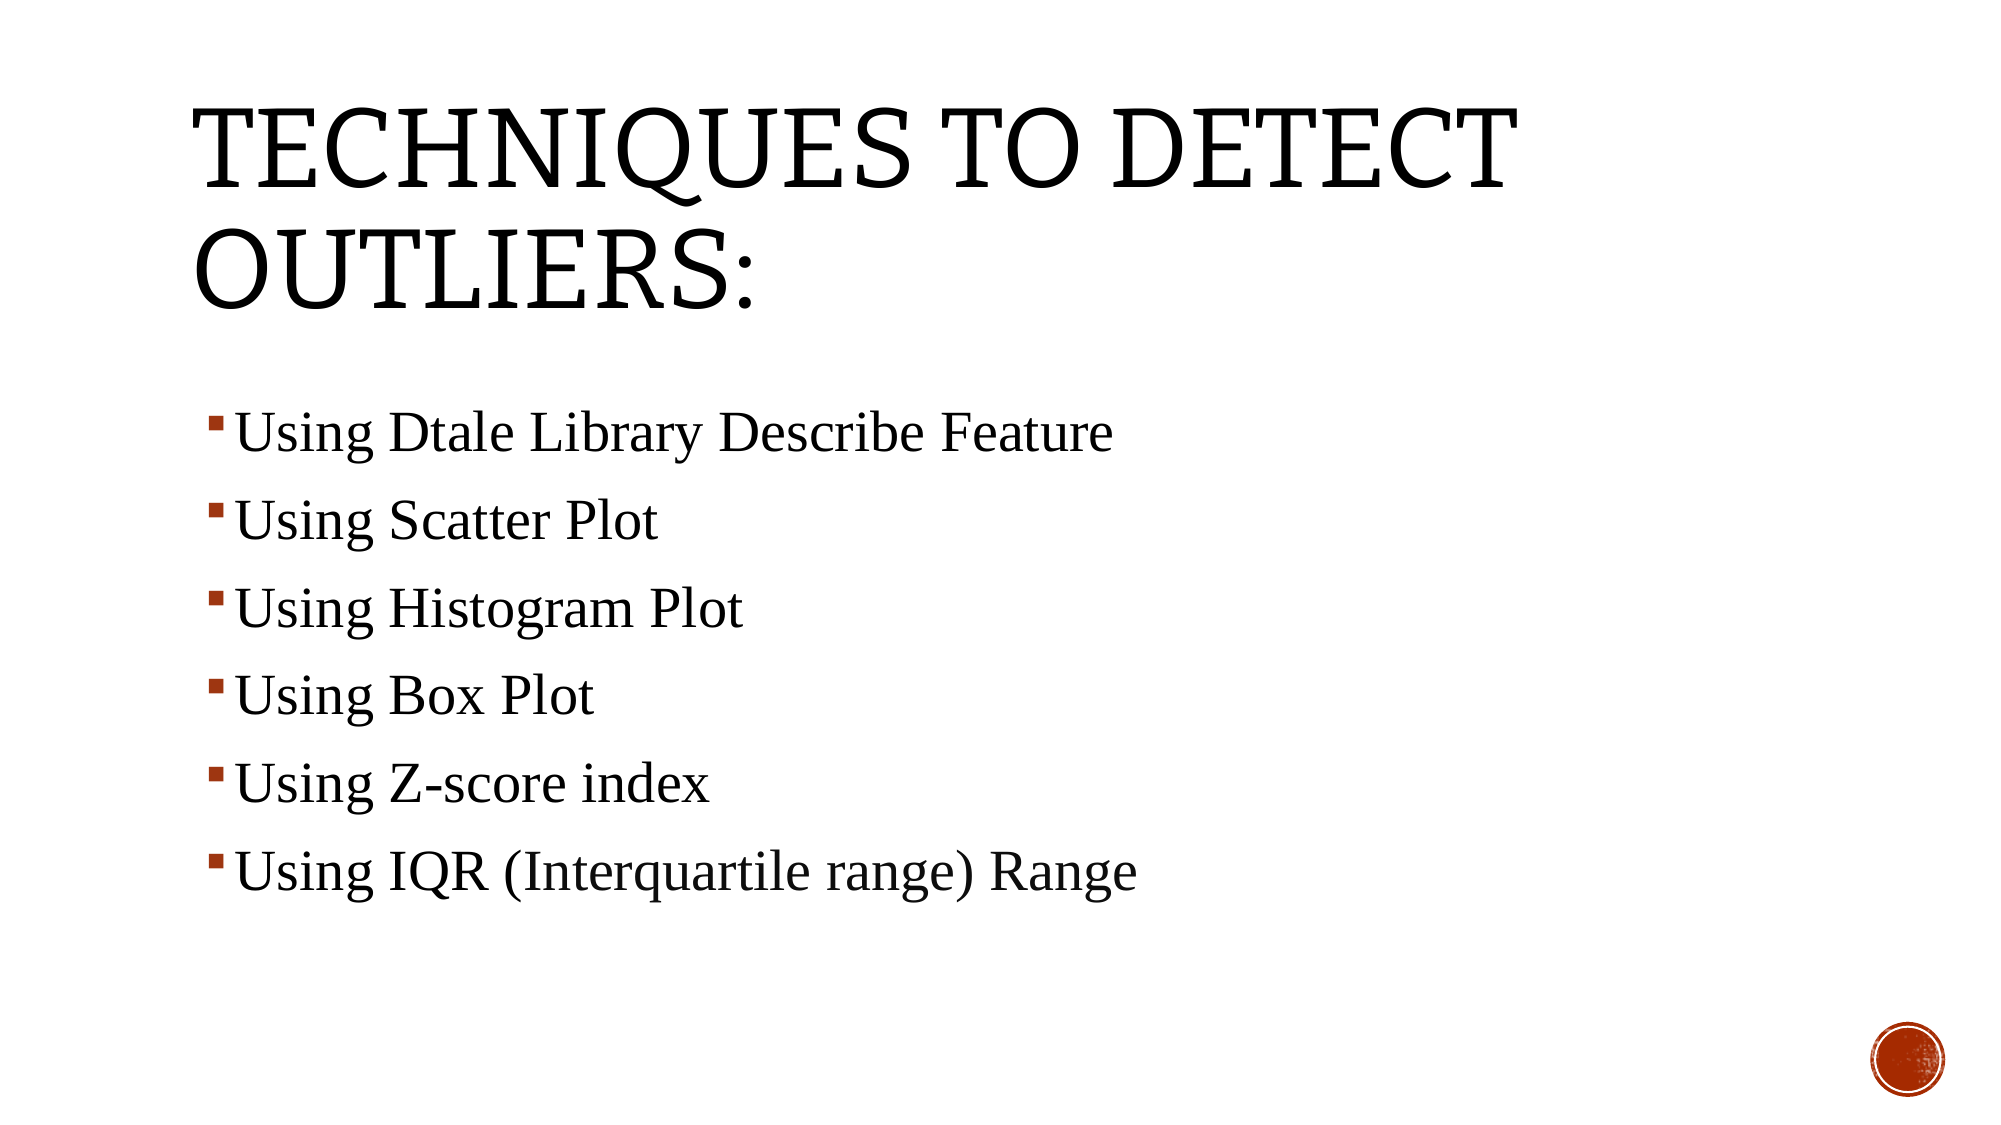

# Techniques to detect outliers:
Using Dtale Library Describe Feature
Using Scatter Plot
Using Histogram Plot
Using Box Plot
Using Z-score index
Using IQR (Interquartile range) Range